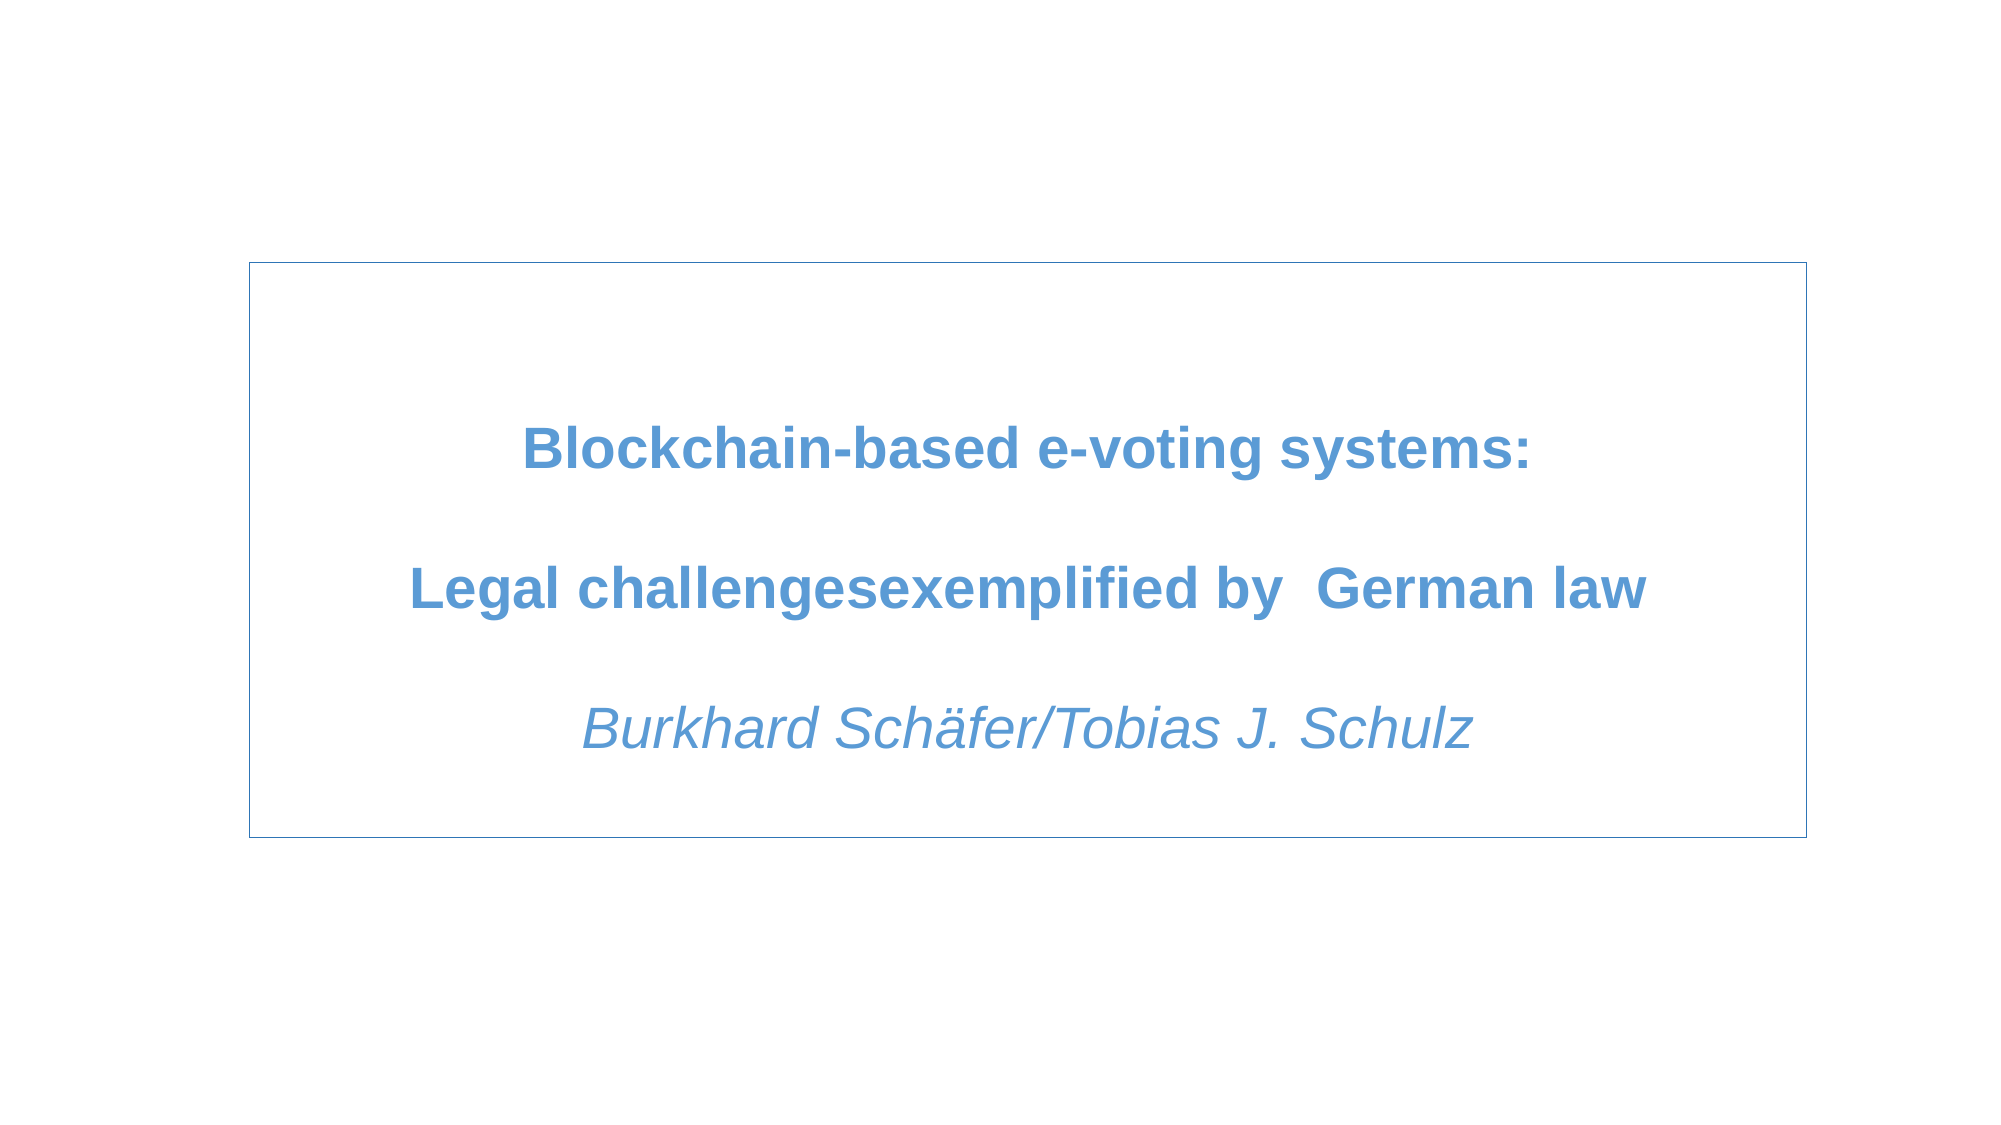

Blockchain-based e-voting systems:

Legal challengesexemplified by  German law

Burkhard Schäfer/Tobias J. Schulz